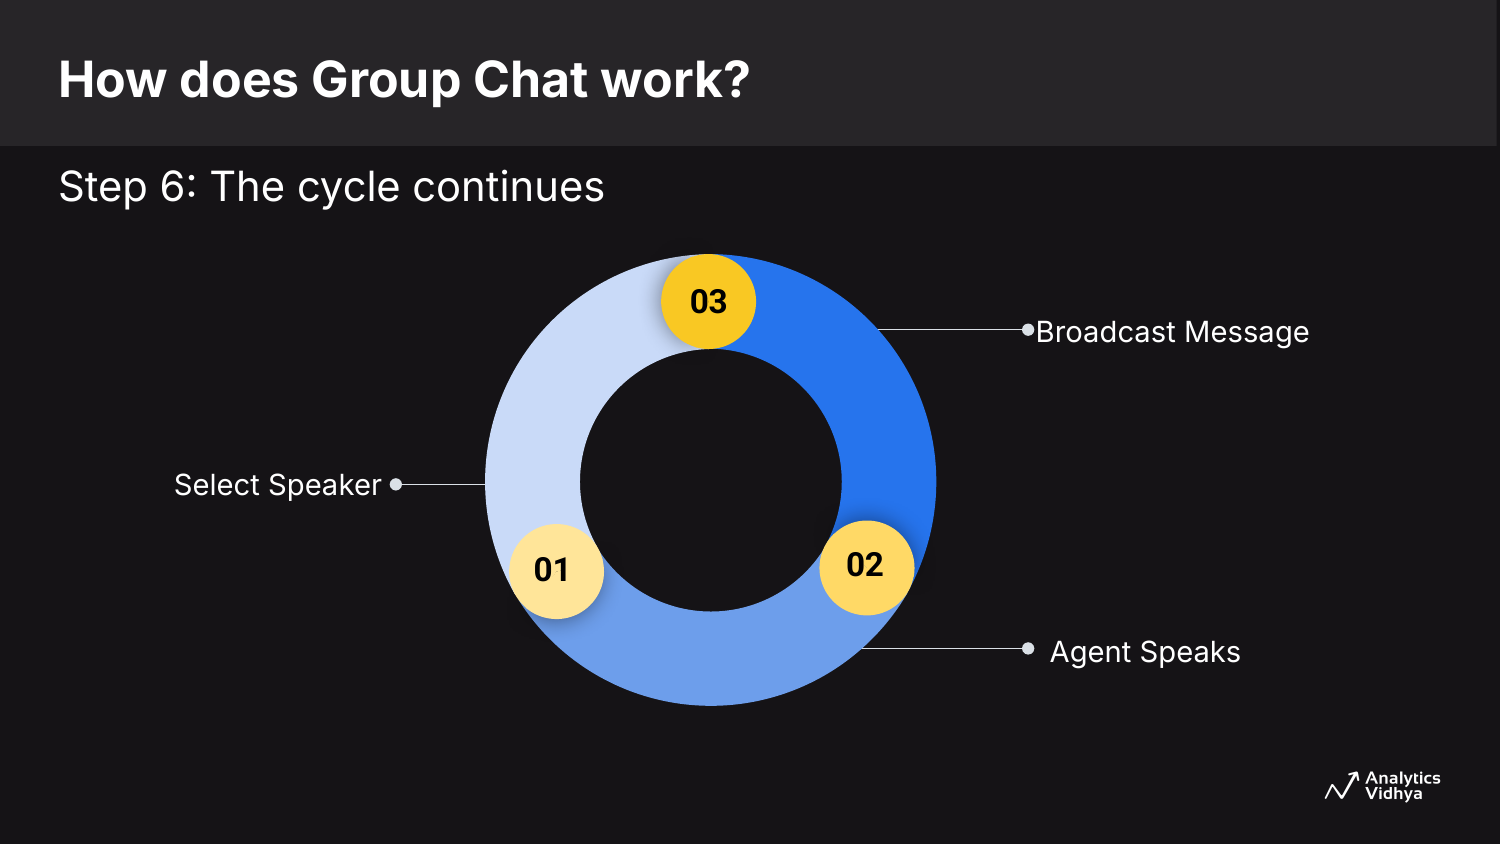

How does Group Chat work?
Step 6: The cycle continues

 03

02
01
Broadcast Message
Select Speaker
Agent Speaks